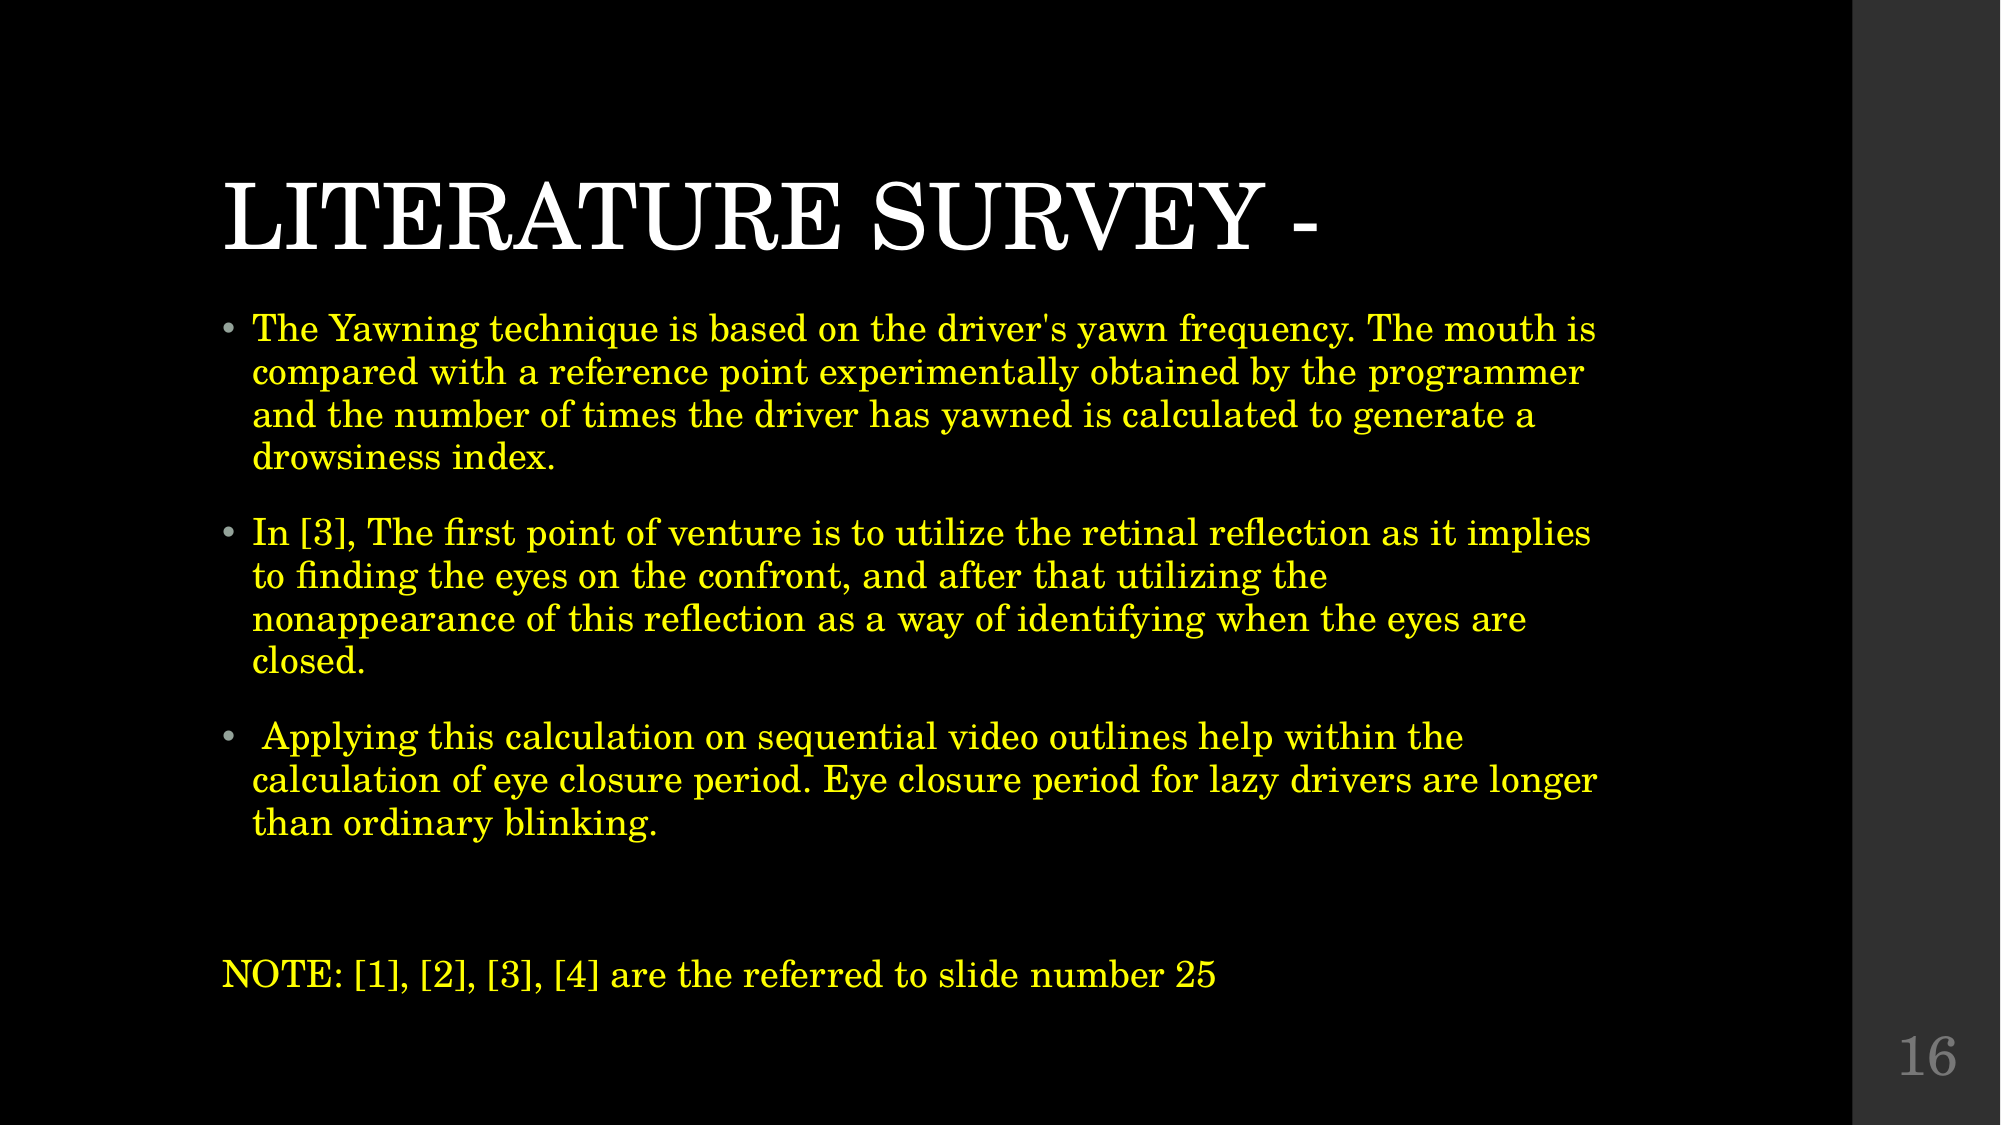

# LITERATURE SURVEY -
The Yawning technique is based on the driver's yawn frequency. The mouth is compared with a reference point experimentally obtained by the programmer and the number of times the driver has yawned is calculated to generate a drowsiness index.
In [3], The first point of venture is to utilize the retinal reflection as it implies to finding the eyes on the confront, and after that utilizing the nonappearance of this reflection as a way of identifying when the eyes are closed.
 Applying this calculation on sequential video outlines help within the calculation of eye closure period. Eye closure period for lazy drivers are longer than ordinary blinking.

NOTE: [1], [2], [3], [4] are the referred to slide number 25

16